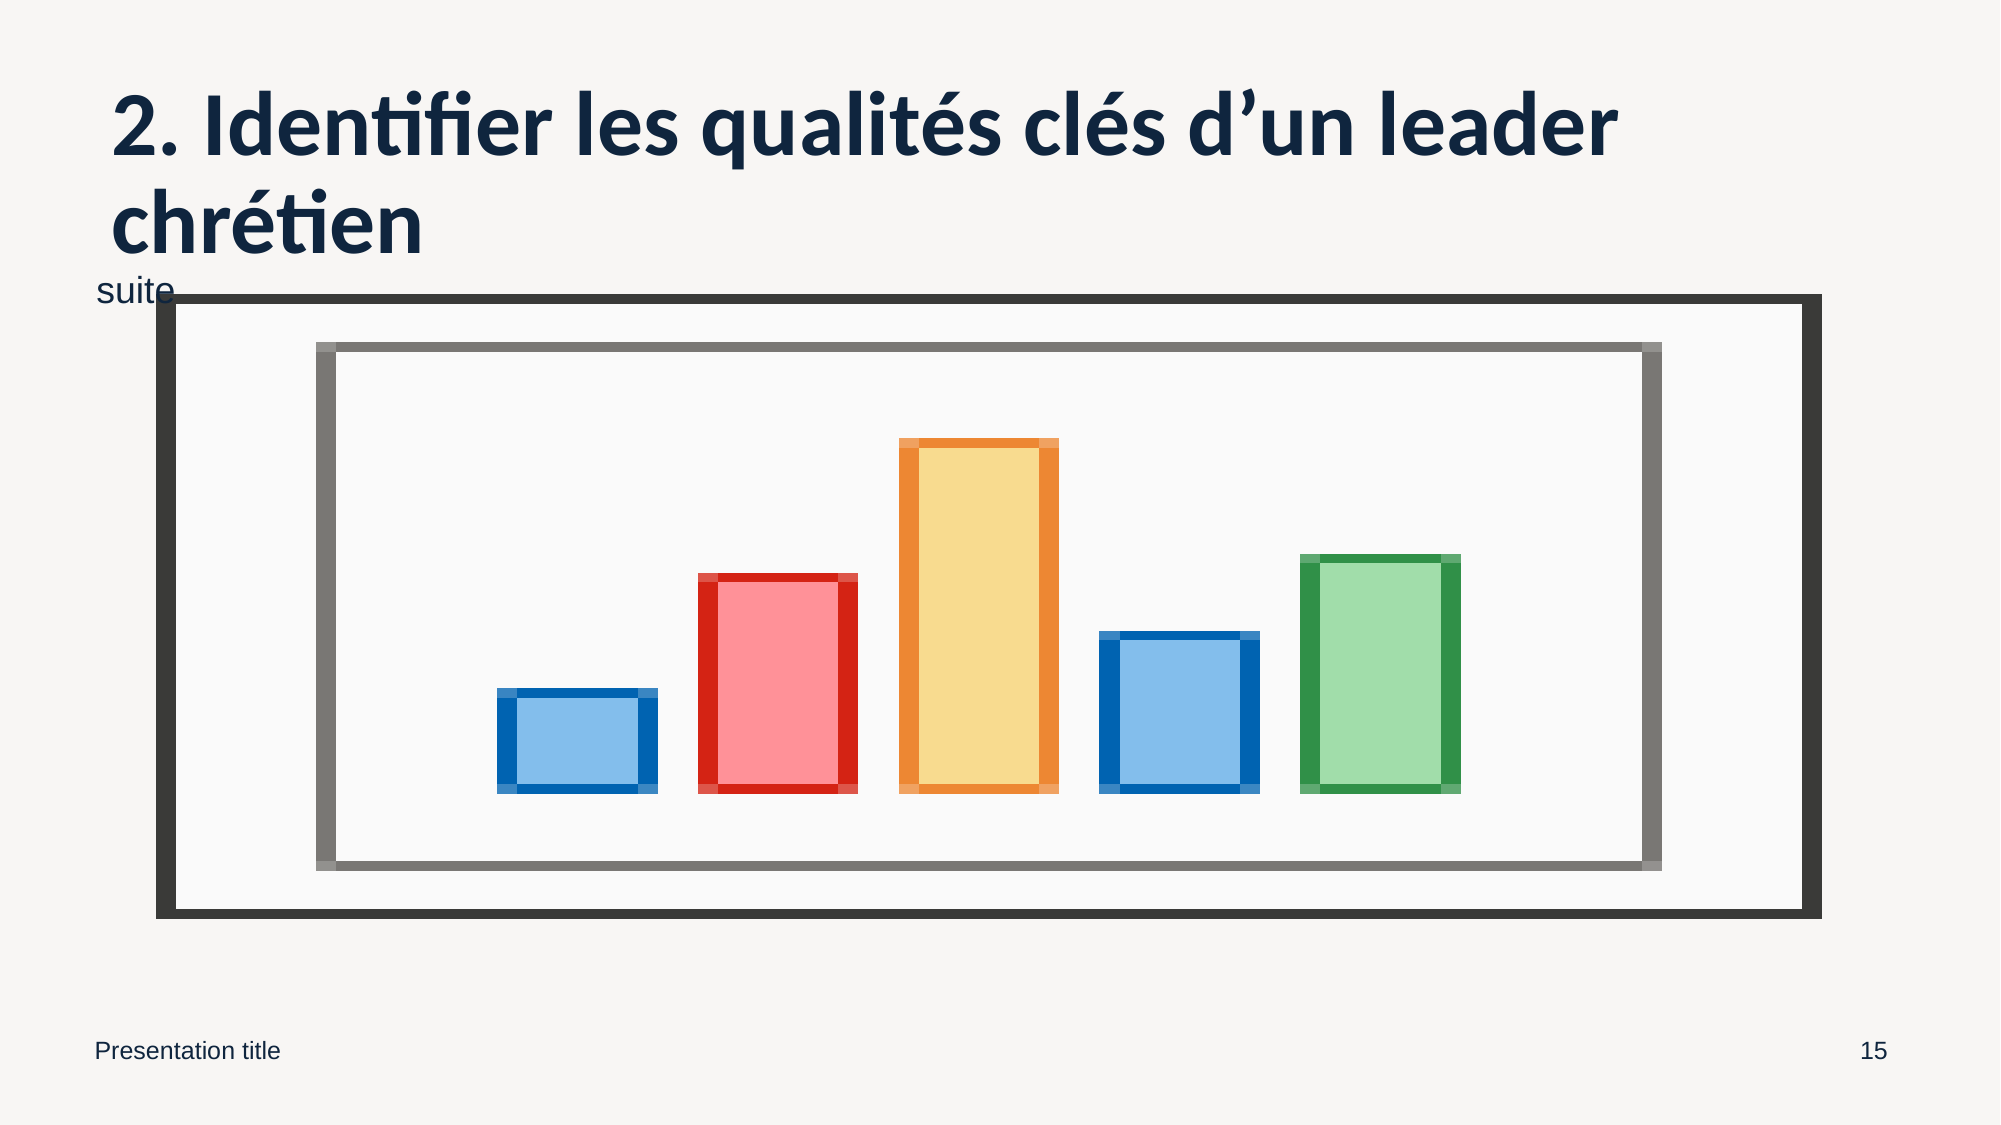

# 2. Identifier les qualités clés d’un leader chrétien
suite
Presentation title
15